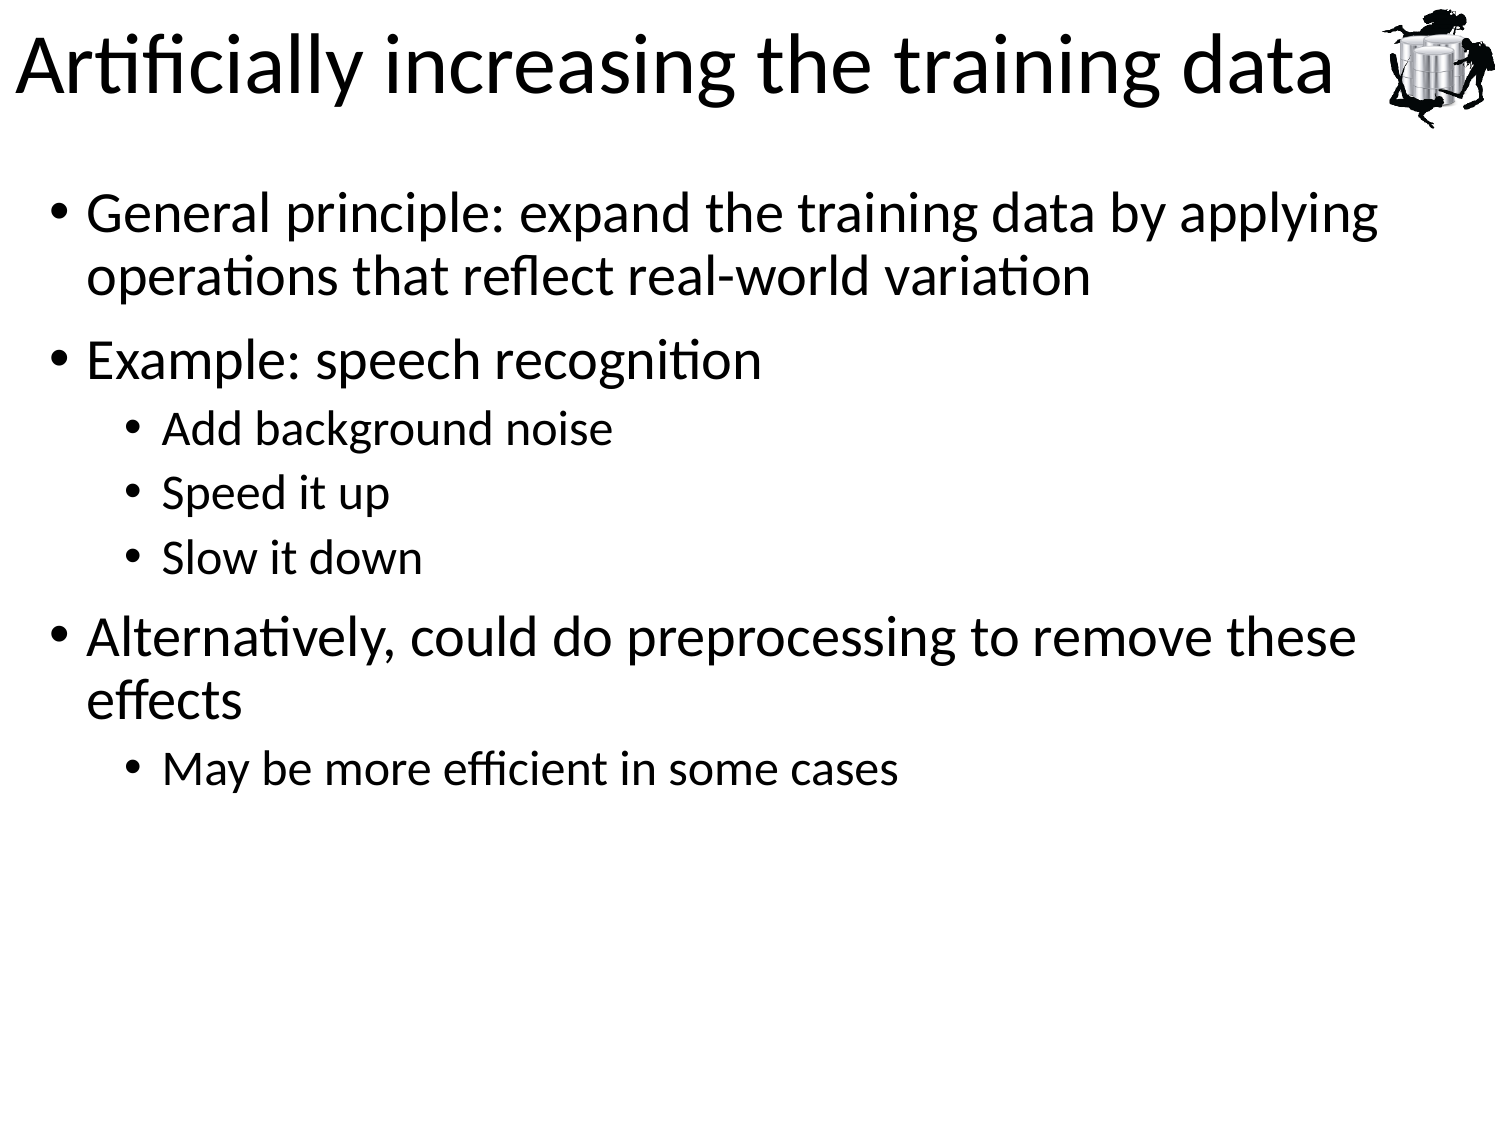

# Artificially increasing the training data
General principle: expand the training data by applying operations that reflect real-world variation
Example: speech recognition
Add background noise
Speed it up
Slow it down
Alternatively, could do preprocessing to remove these effects
May be more efficient in some cases